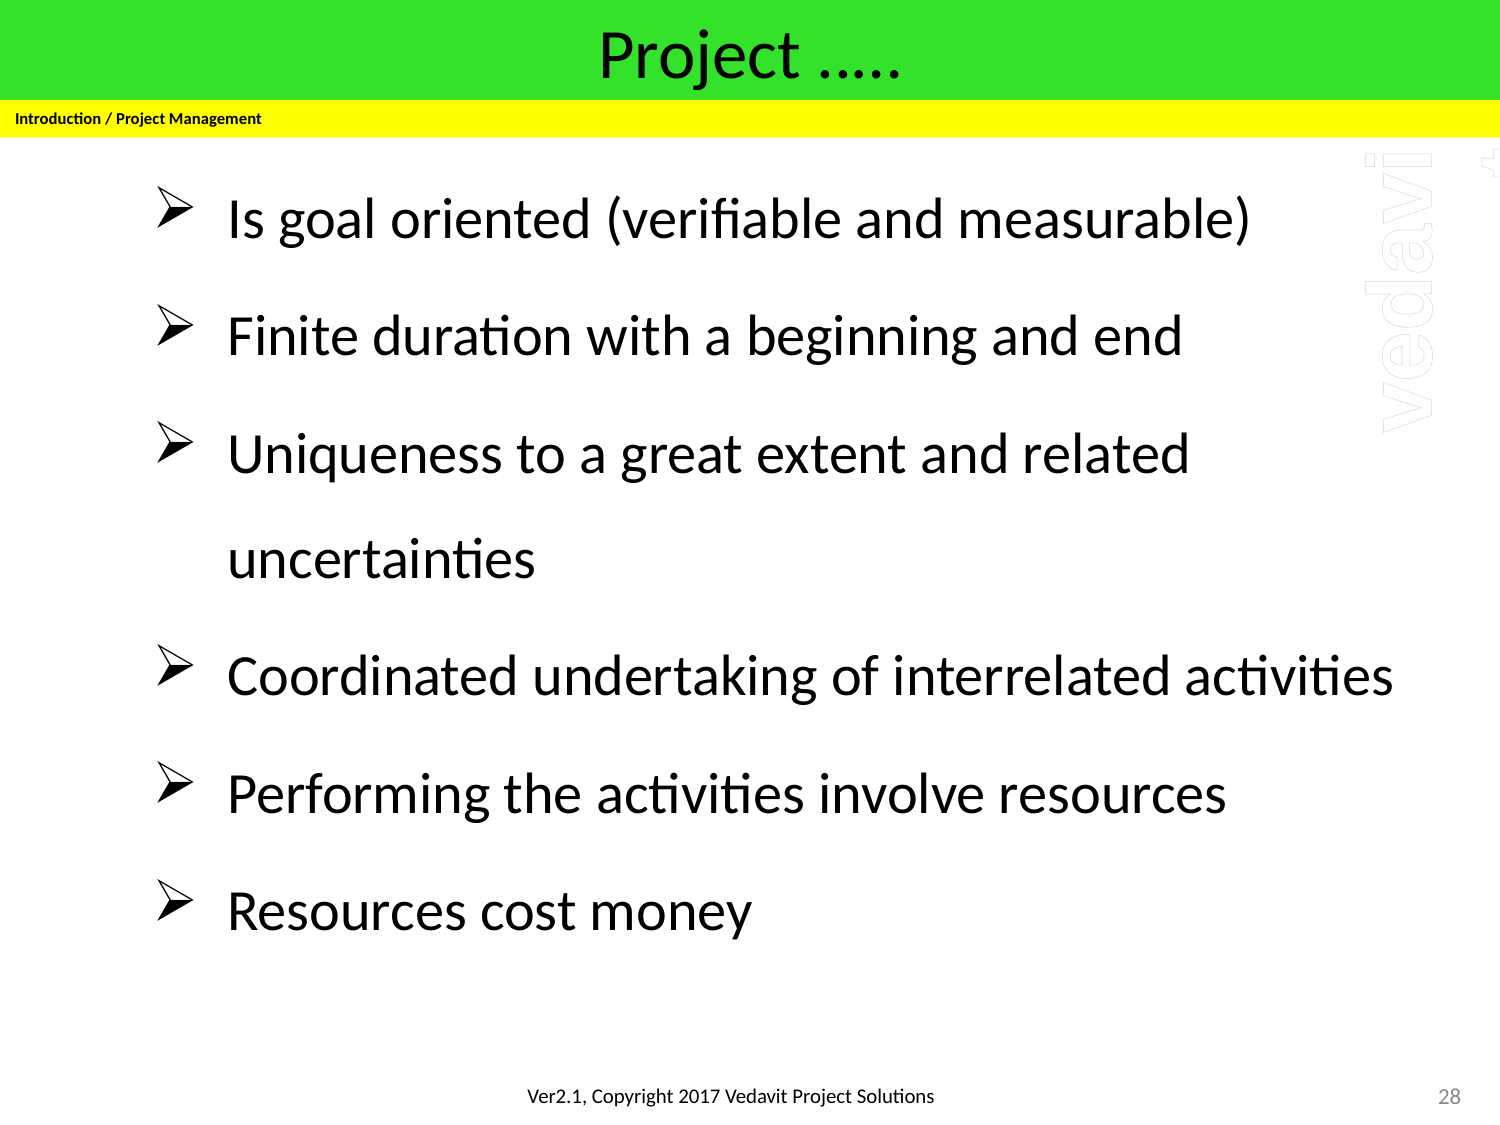

Project Characteristics
# Project ..…
Introduction / Project Management

Is goal oriented (verifiable and measurable)
Finite duration with a beginning and end
Uniqueness to a great extent and related uncertainties
Coordinated undertaking of interrelated activities
Performing the activities involve resources
Resources cost money

28